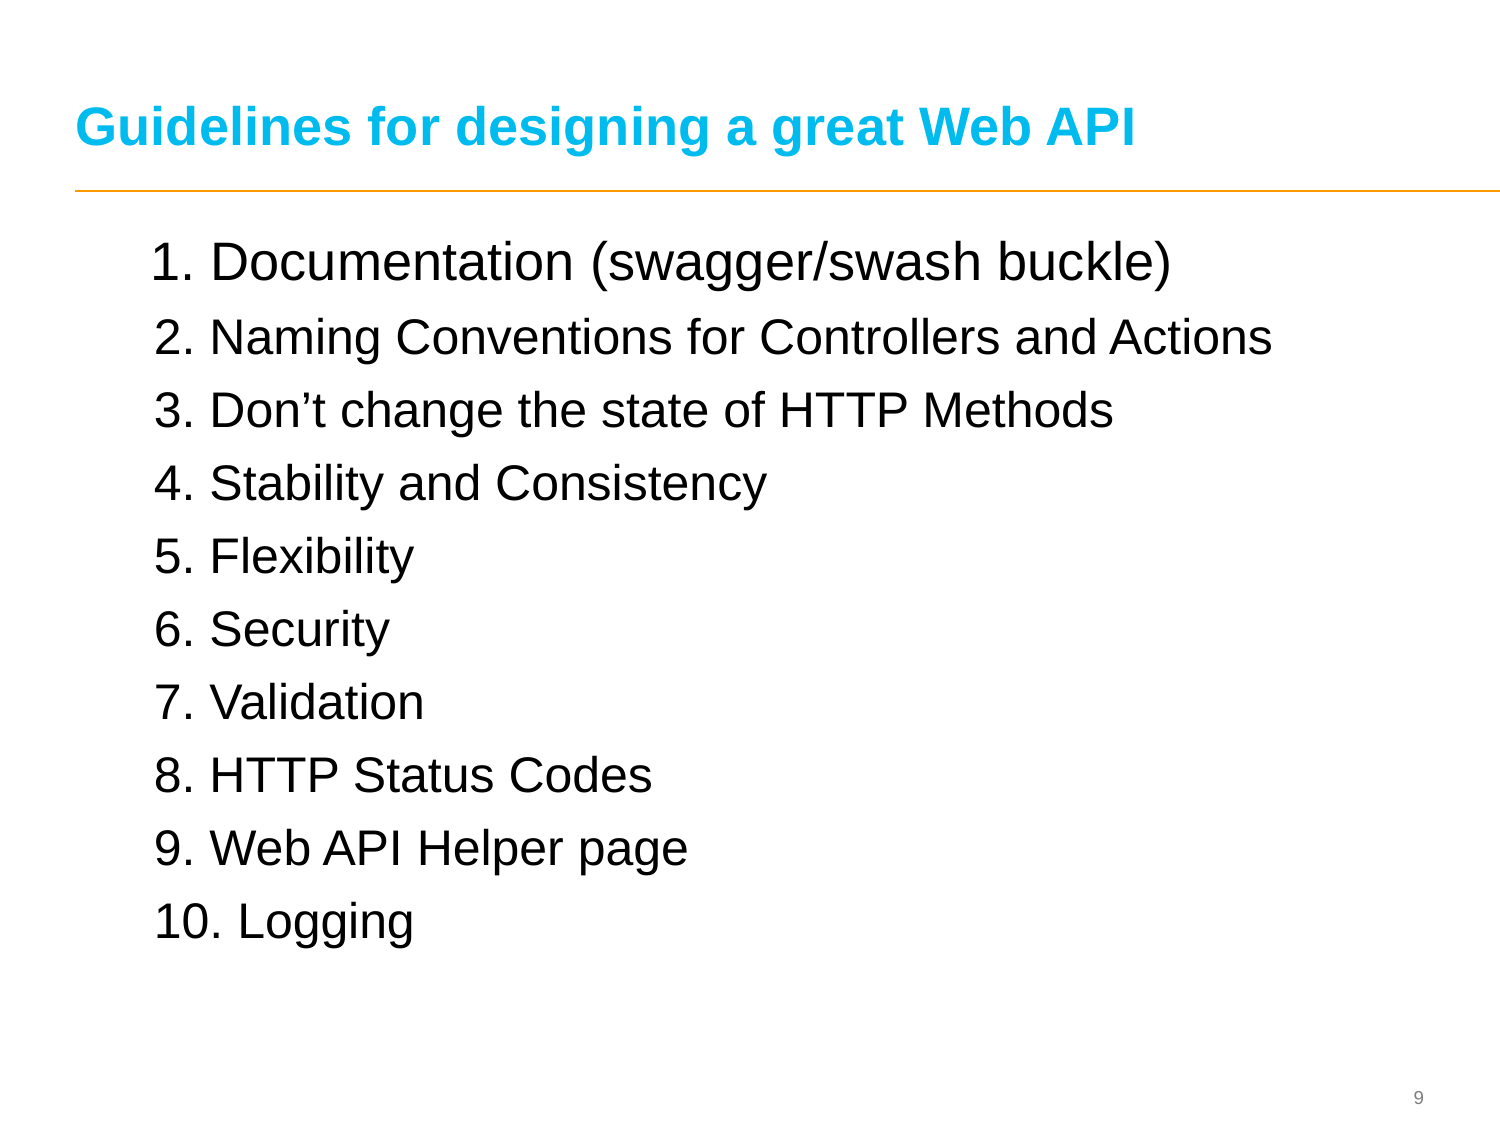

# Guidelines for designing a great Web API
1. Documentation (swagger/swash buckle)
   2. Naming Conventions for Controllers and Actions
   3. Don’t change the state of HTTP Methods
   4. Stability and Consistency
   5. Flexibility
   6. Security
   7. Validation
   8. HTTP Status Codes
   9. Web API Helper page
   10. Logging